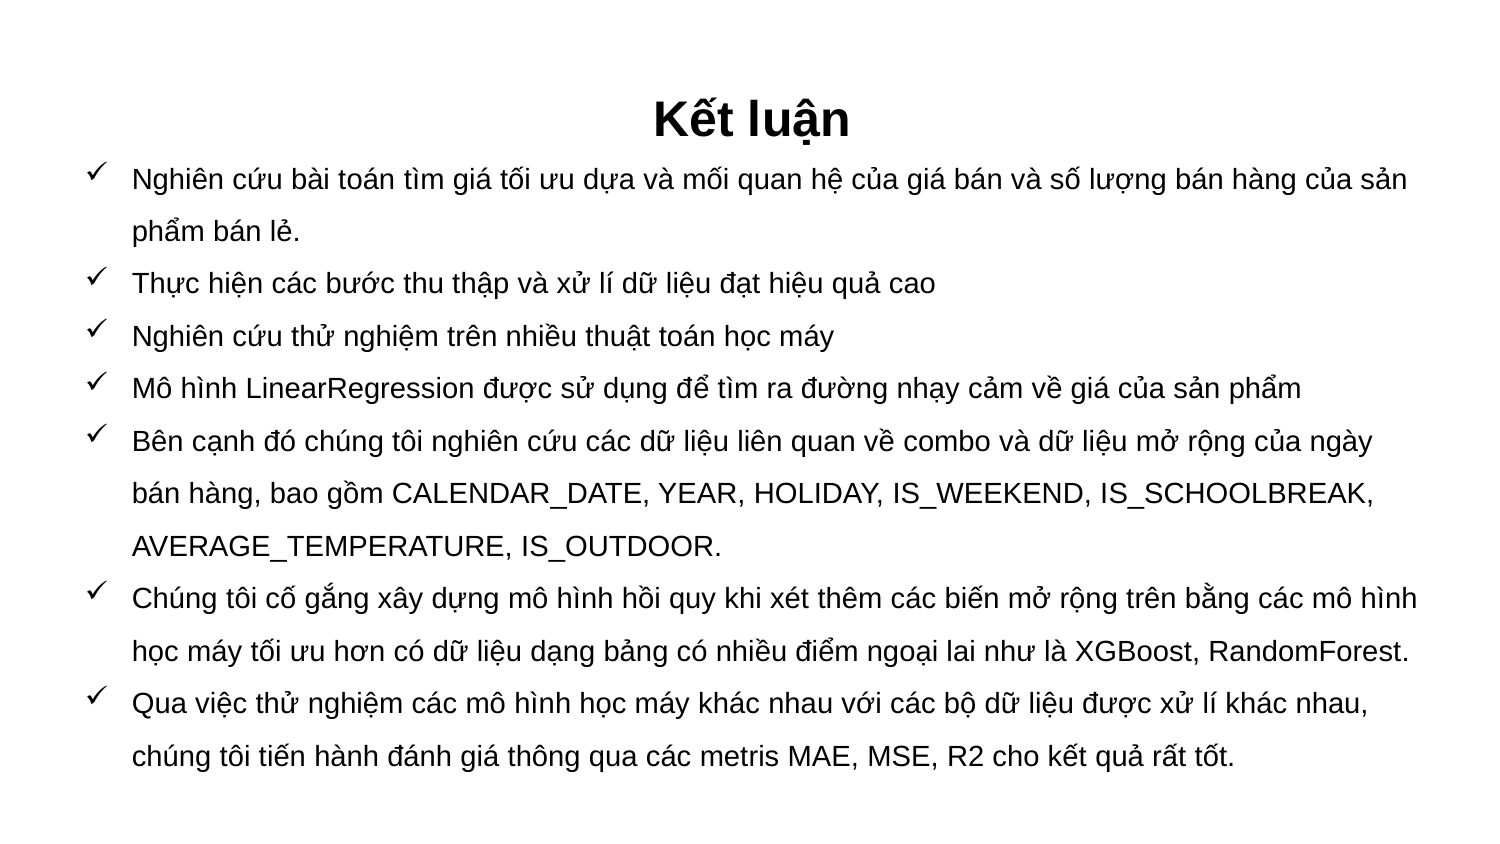

Kết luận
Nghiên cứu bài toán tìm giá tối ưu dựa và mối quan hệ của giá bán và số lượng bán hàng của sản phẩm bán lẻ.
Thực hiện các bước thu thập và xử lí dữ liệu đạt hiệu quả cao
Nghiên cứu thử nghiệm trên nhiều thuật toán học máy
Mô hình LinearRegression được sử dụng để tìm ra đường nhạy cảm về giá của sản phẩm
Bên cạnh đó chúng tôi nghiên cứu các dữ liệu liên quan về combo và dữ liệu mở rộng của ngày bán hàng, bao gồm CALENDAR_DATE, YEAR, HOLIDAY, IS_WEEKEND, IS_SCHOOLBREAK, AVERAGE_TEMPERATURE, IS_OUTDOOR.
Chúng tôi cố gắng xây dựng mô hình hồi quy khi xét thêm các biến mở rộng trên bằng các mô hình học máy tối ưu hơn có dữ liệu dạng bảng có nhiều điểm ngoại lai như là XGBoost, RandomForest.
Qua việc thử nghiệm các mô hình học máy khác nhau với các bộ dữ liệu được xử lí khác nhau, chúng tôi tiến hành đánh giá thông qua các metris MAE, MSE, R2 cho kết quả rất tốt.